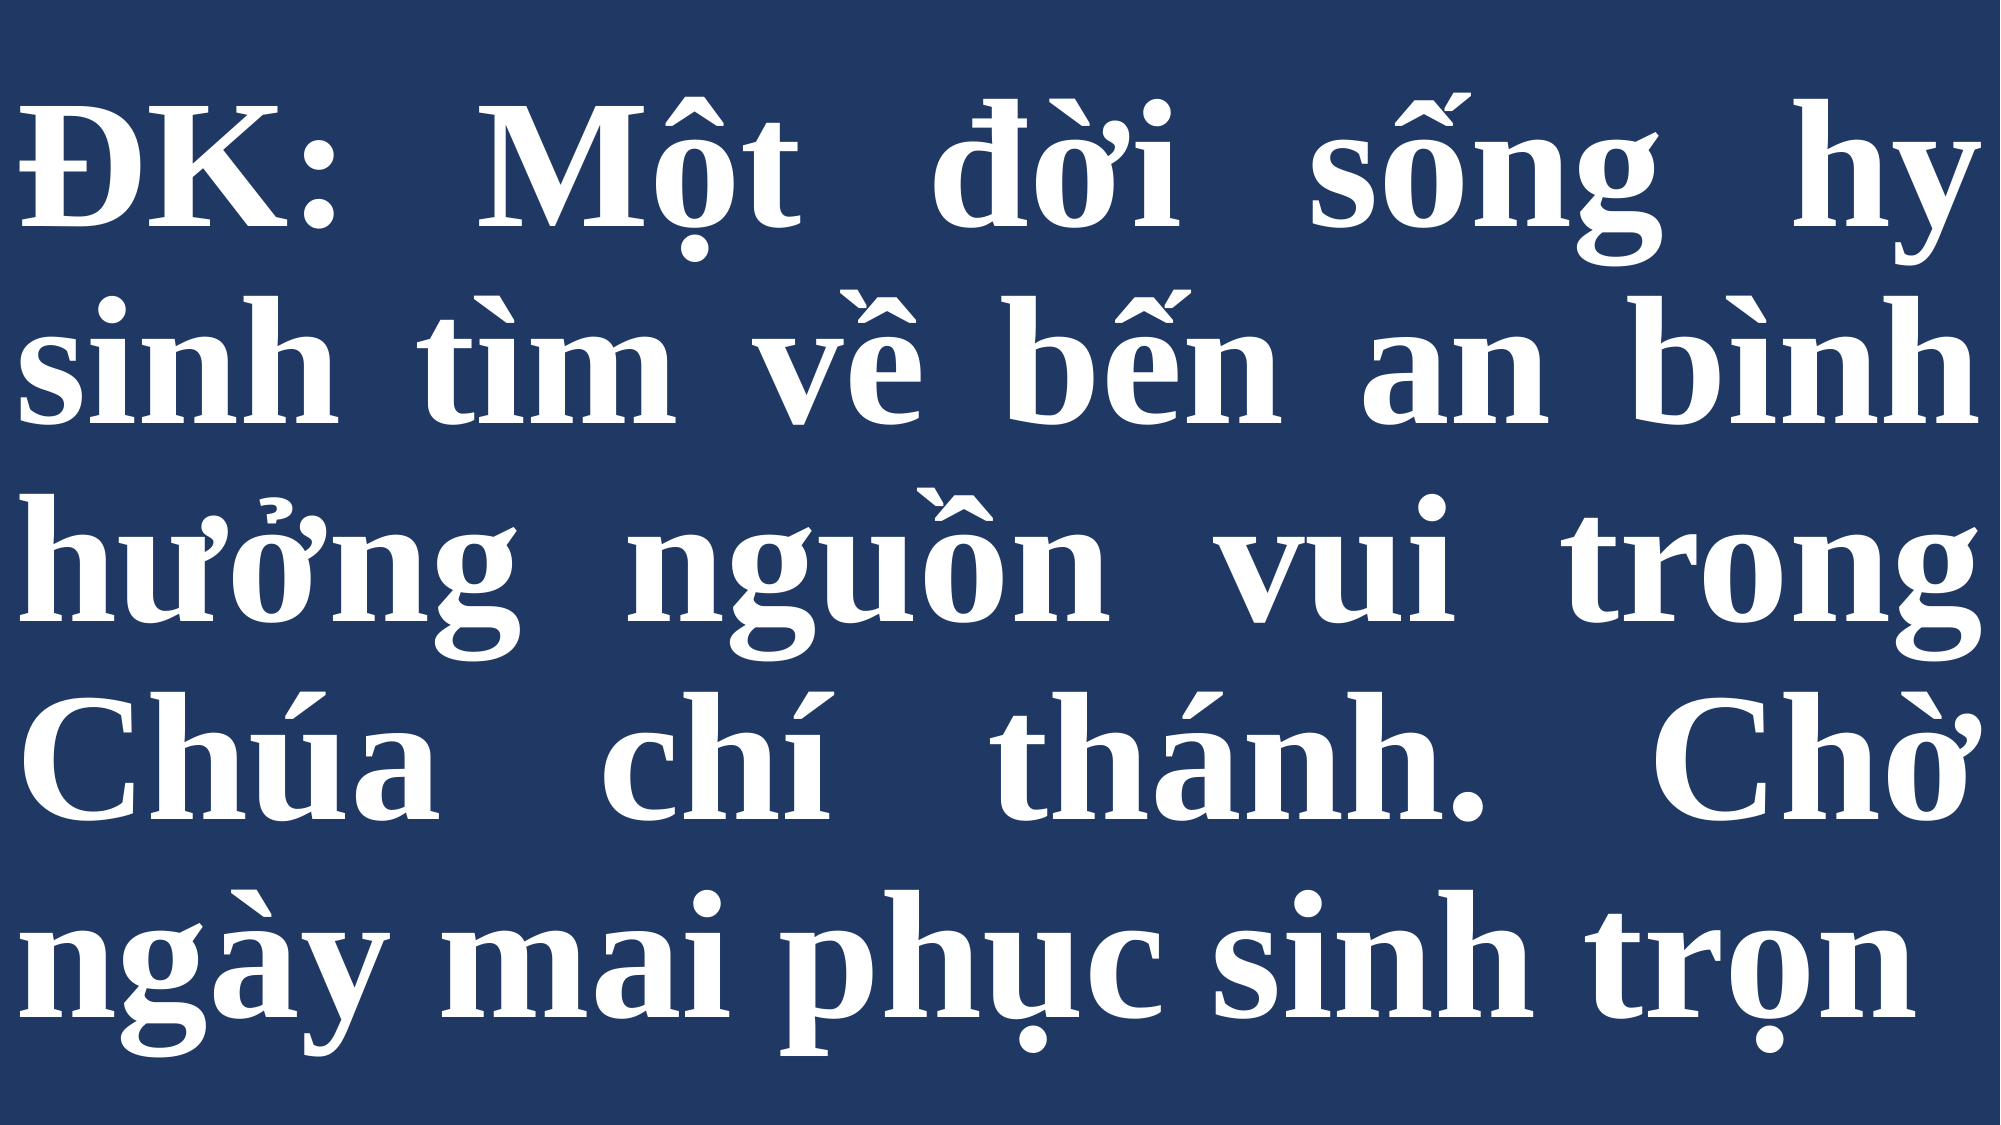

# ĐK: Một đời sống hy sinh tìm về bến an bình hưởng nguồn vui trong Chúa chí thánh. Chờ ngày mai phục sinh trọn